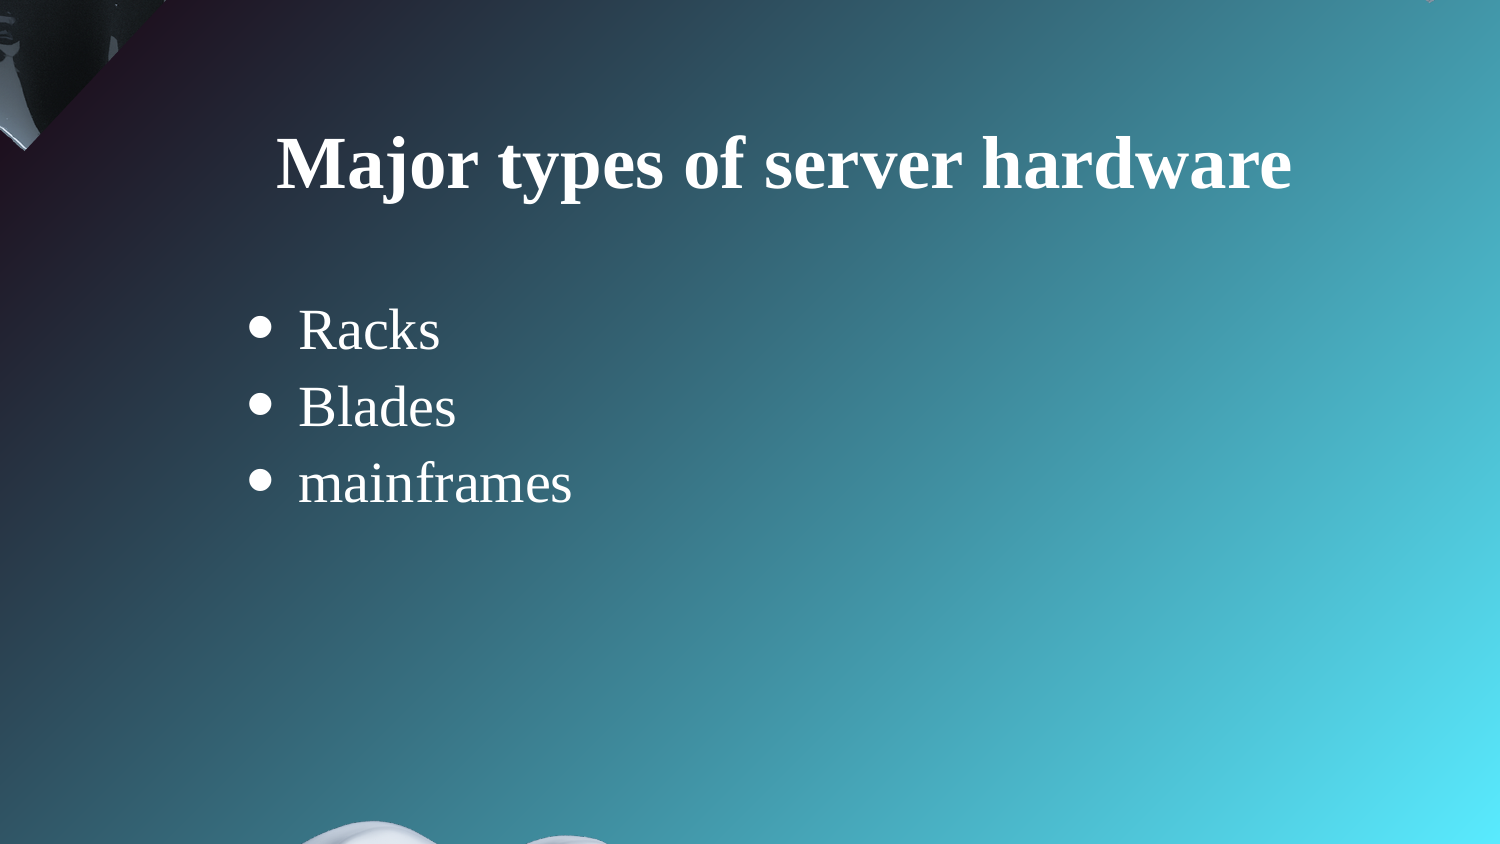

# Major types of server hardware
Racks
Blades
mainframes